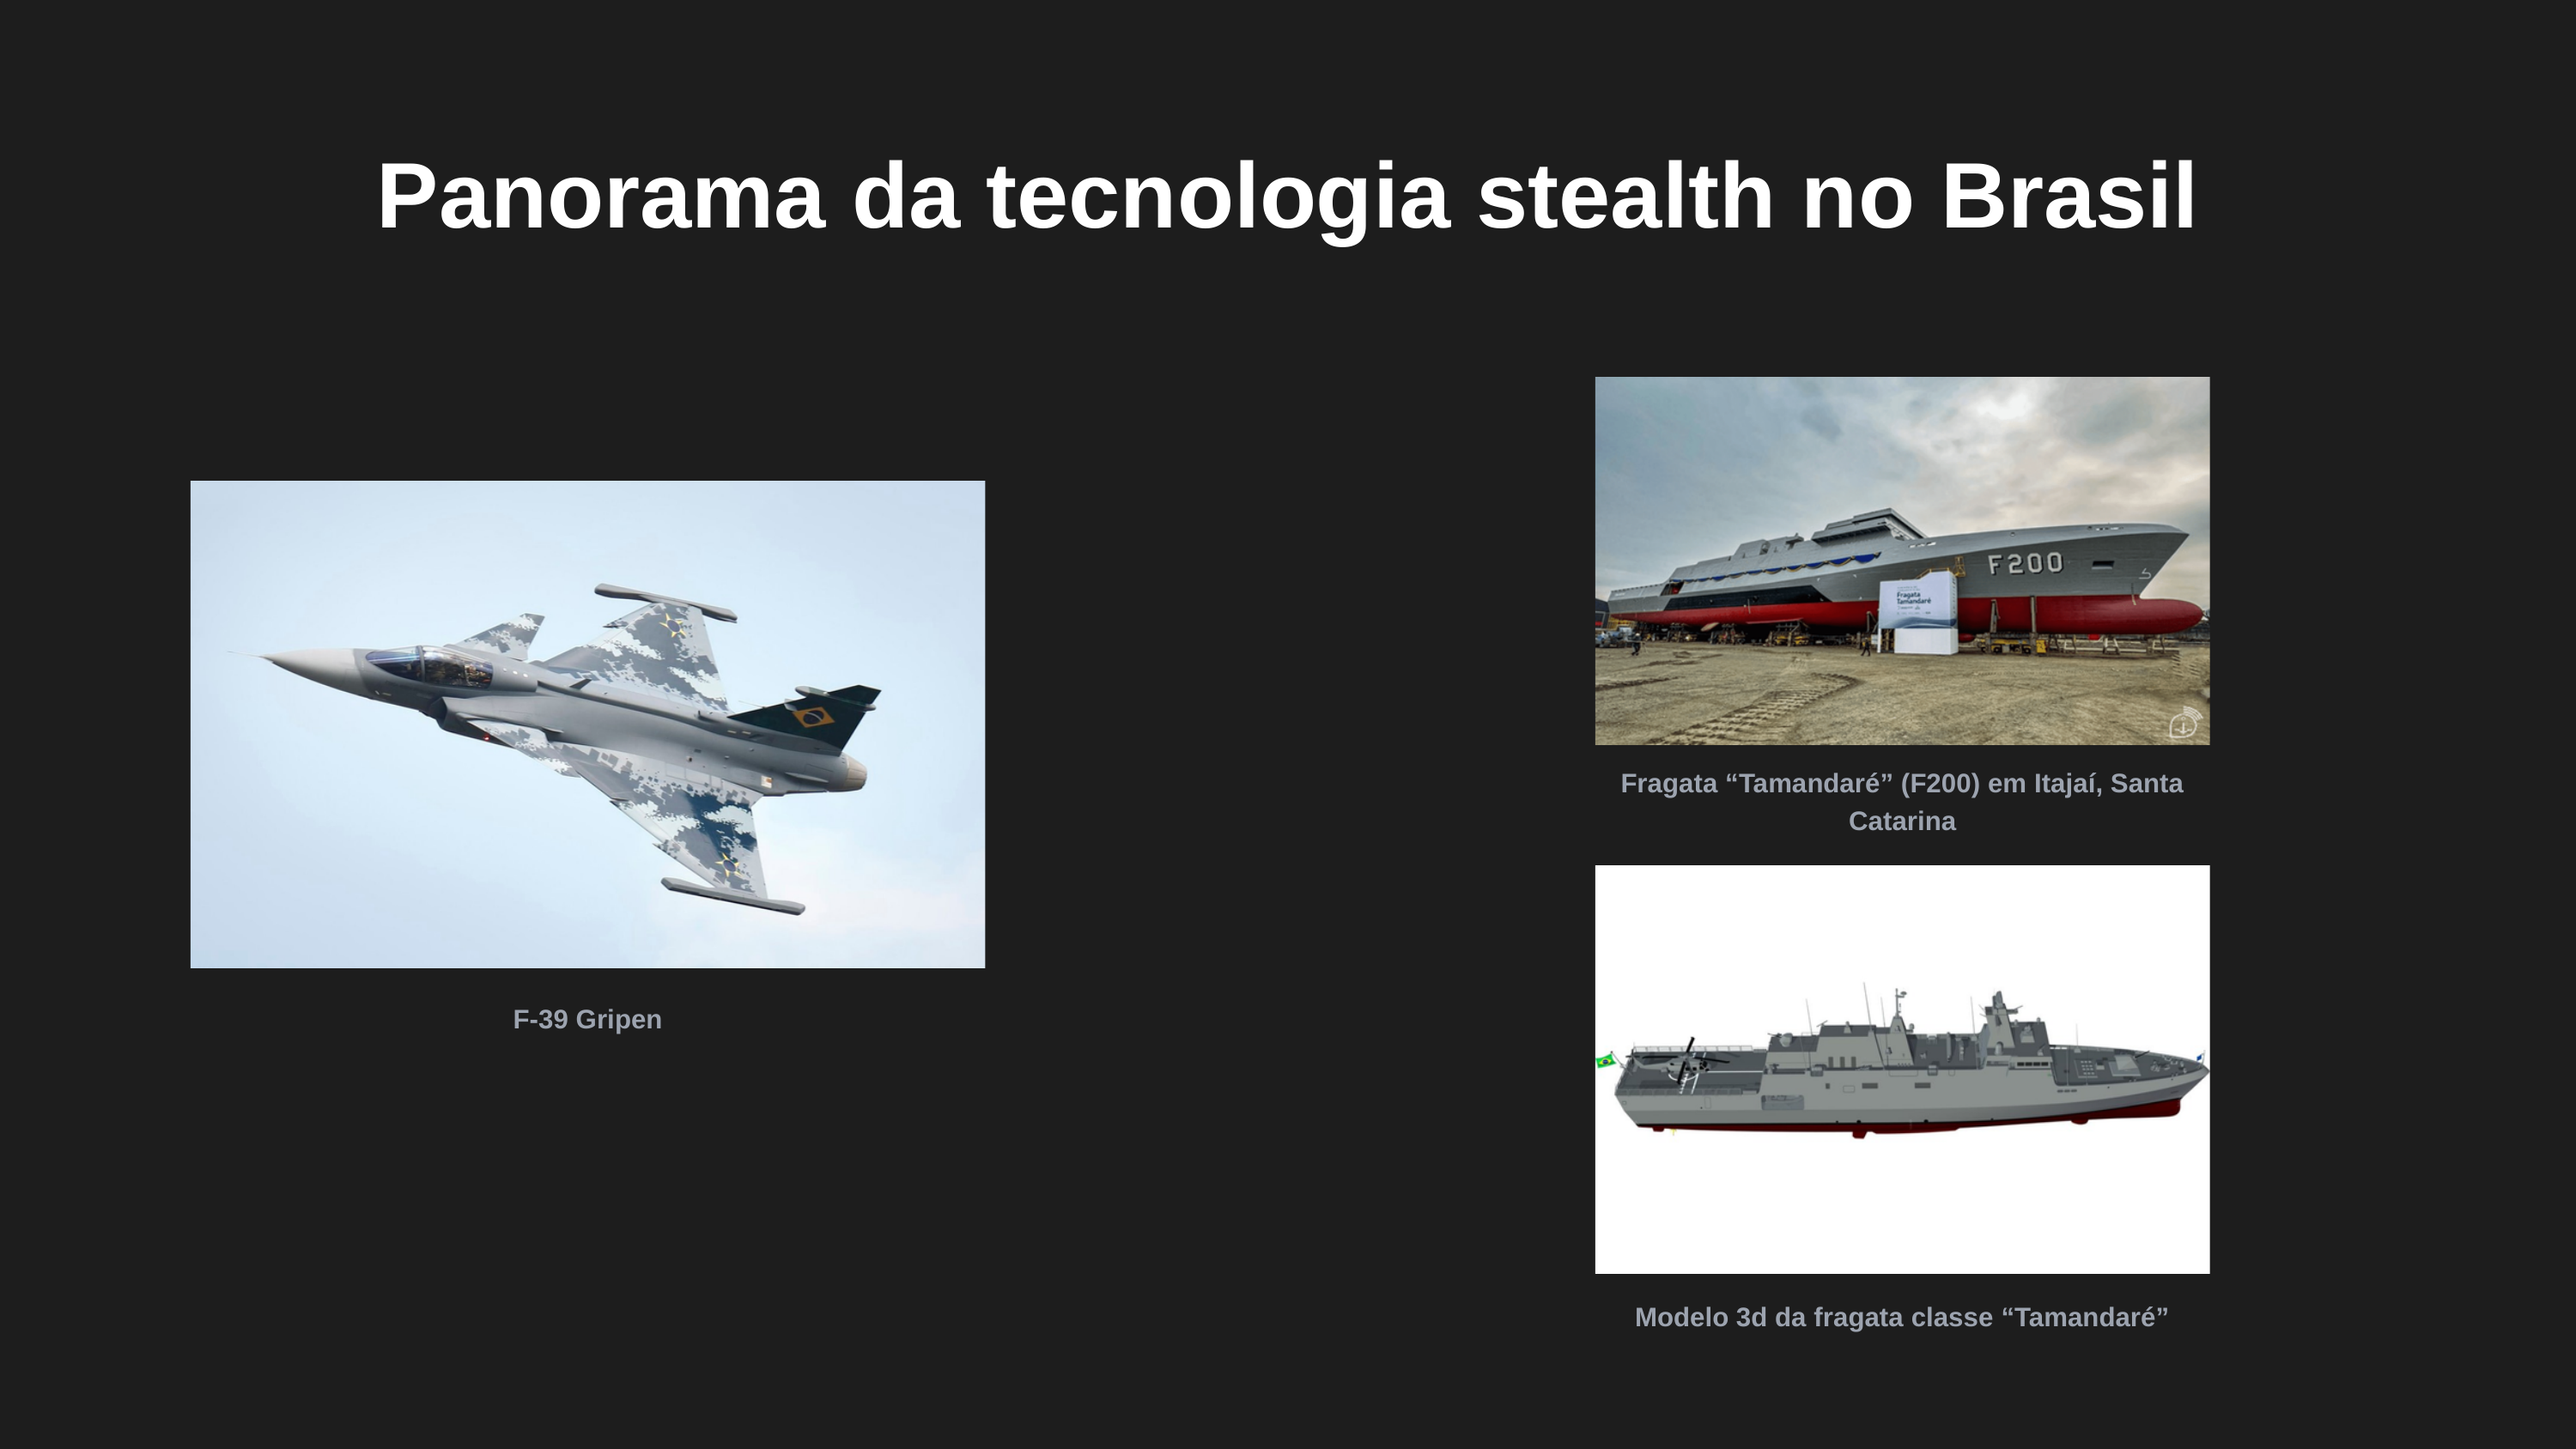

Panorama da tecnologia stealth no Brasil

Fragata “Tamandaré” (F200) em Itajaí, Santa Catarina

F-39 Gripen
Modelo 3d da fragata classe “Tamandaré”